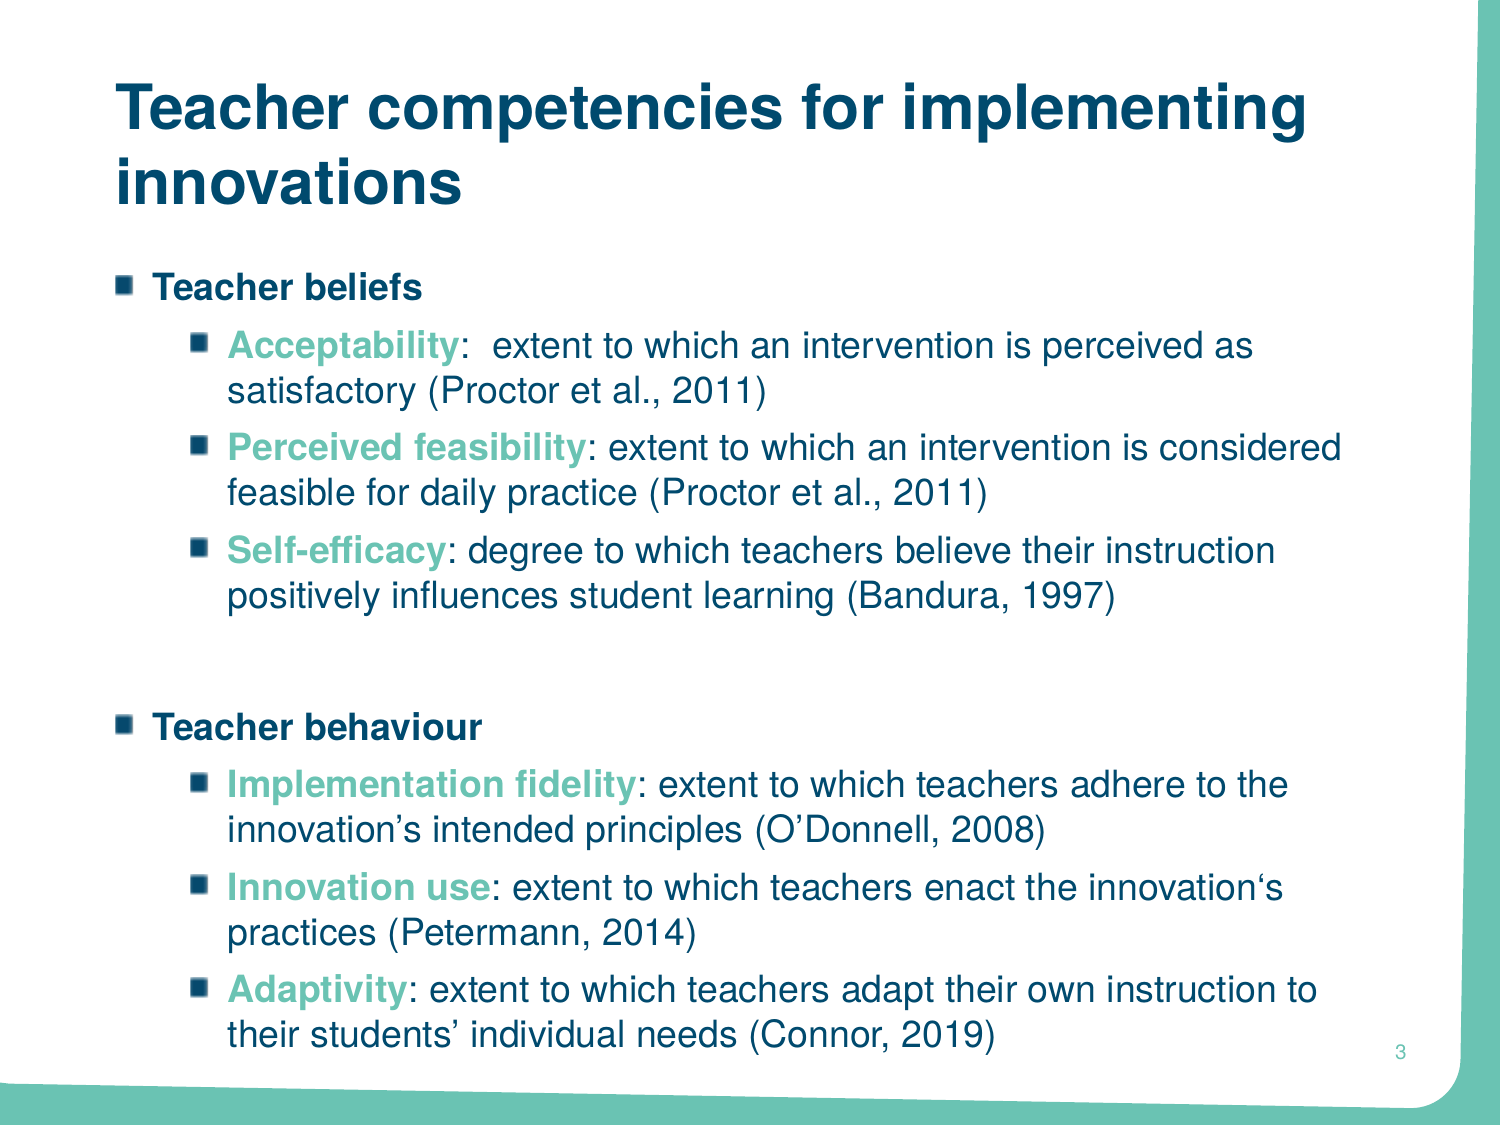

# Teacher competencies for implementing innovations
Teacher beliefs
Acceptability:  extent to which an intervention is perceived as satisfactory (Proctor et al., 2011)
Perceived feasibility: extent to which an intervention is considered feasible for daily practice (Proctor et al., 2011)
Self-efficacy: degree to which teachers believe their instruction positively influences student learning (Bandura, 1997)

Teacher behaviour
Implementation fidelity: extent to which teachers adhere to the innovation’s intended principles (O’Donnell, 2008)
Innovation use: extent to which teachers enact the innovation‘s practices (Petermann, 2014)
Adaptivity: extent to which teachers adapt their own instruction to their students’ individual needs (Connor, 2019)
3